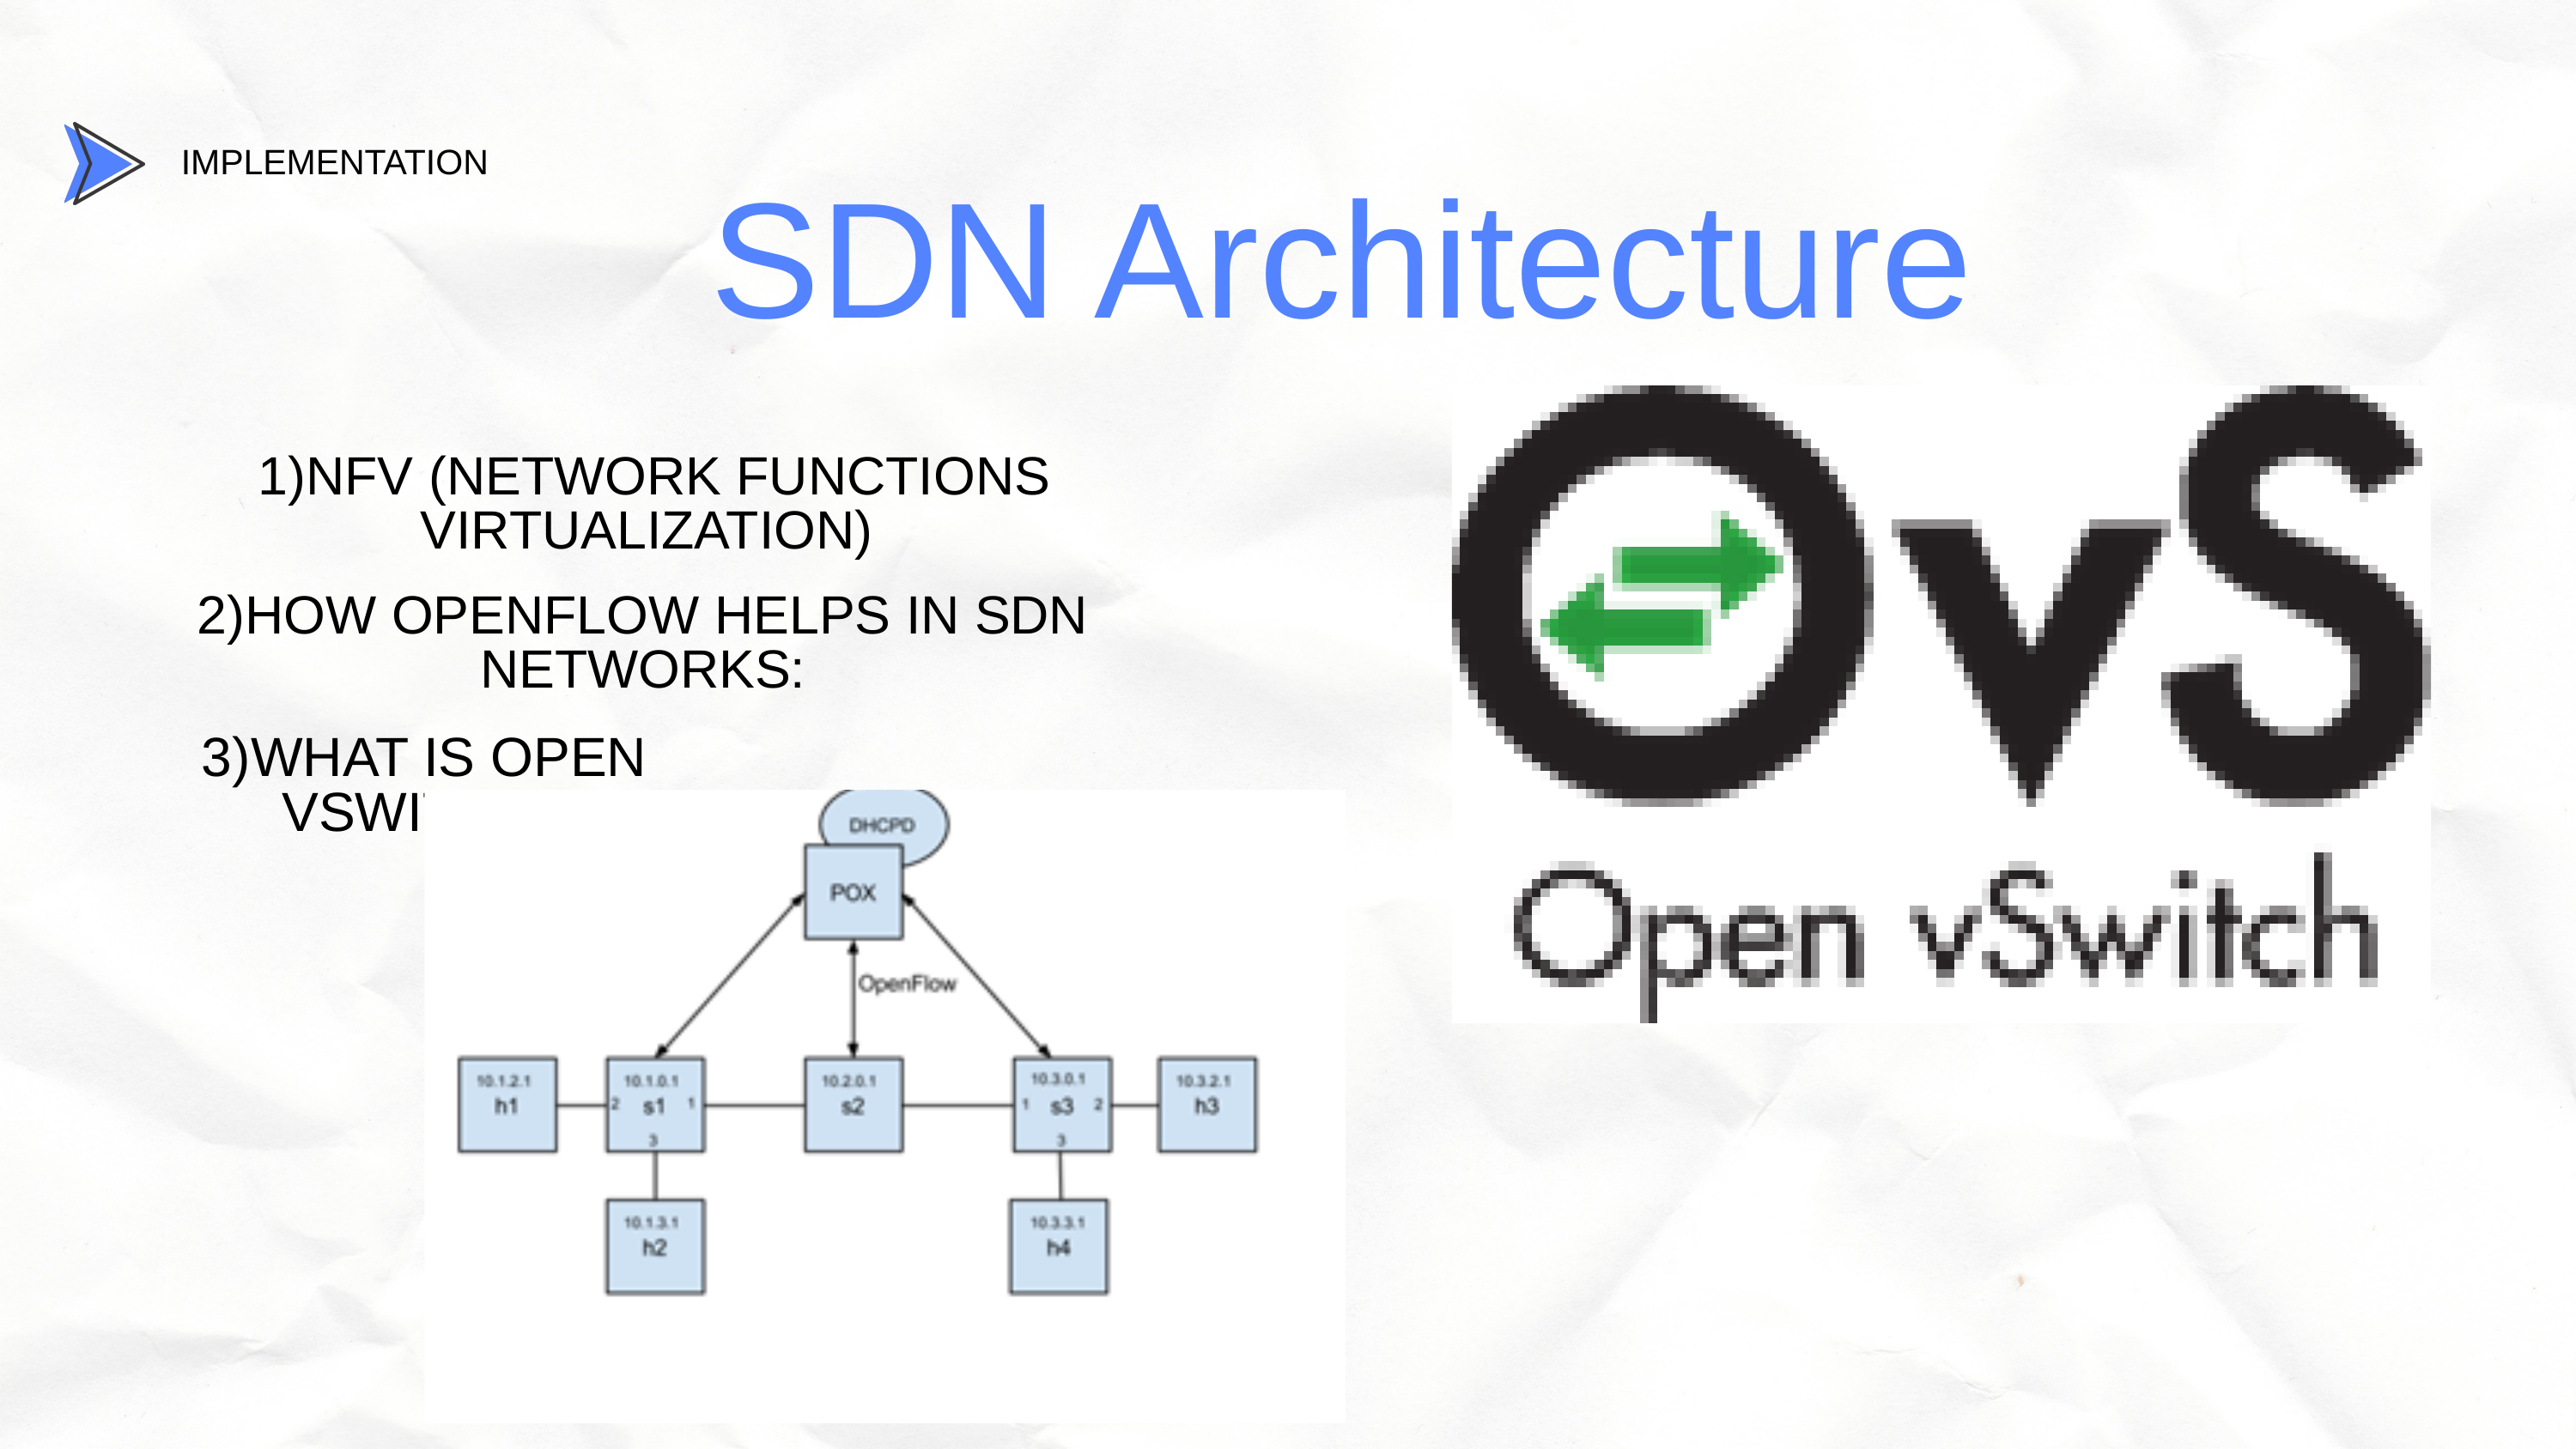

SDN Architecture

IMPLEMENTATION

1)NFV (NETWORK FUNCTIONS VIRTUALIZATION)
2)HOW OPENFLOW HELPS IN SDN NETWORKS:
3)WHAT IS OPEN VSWITCH?